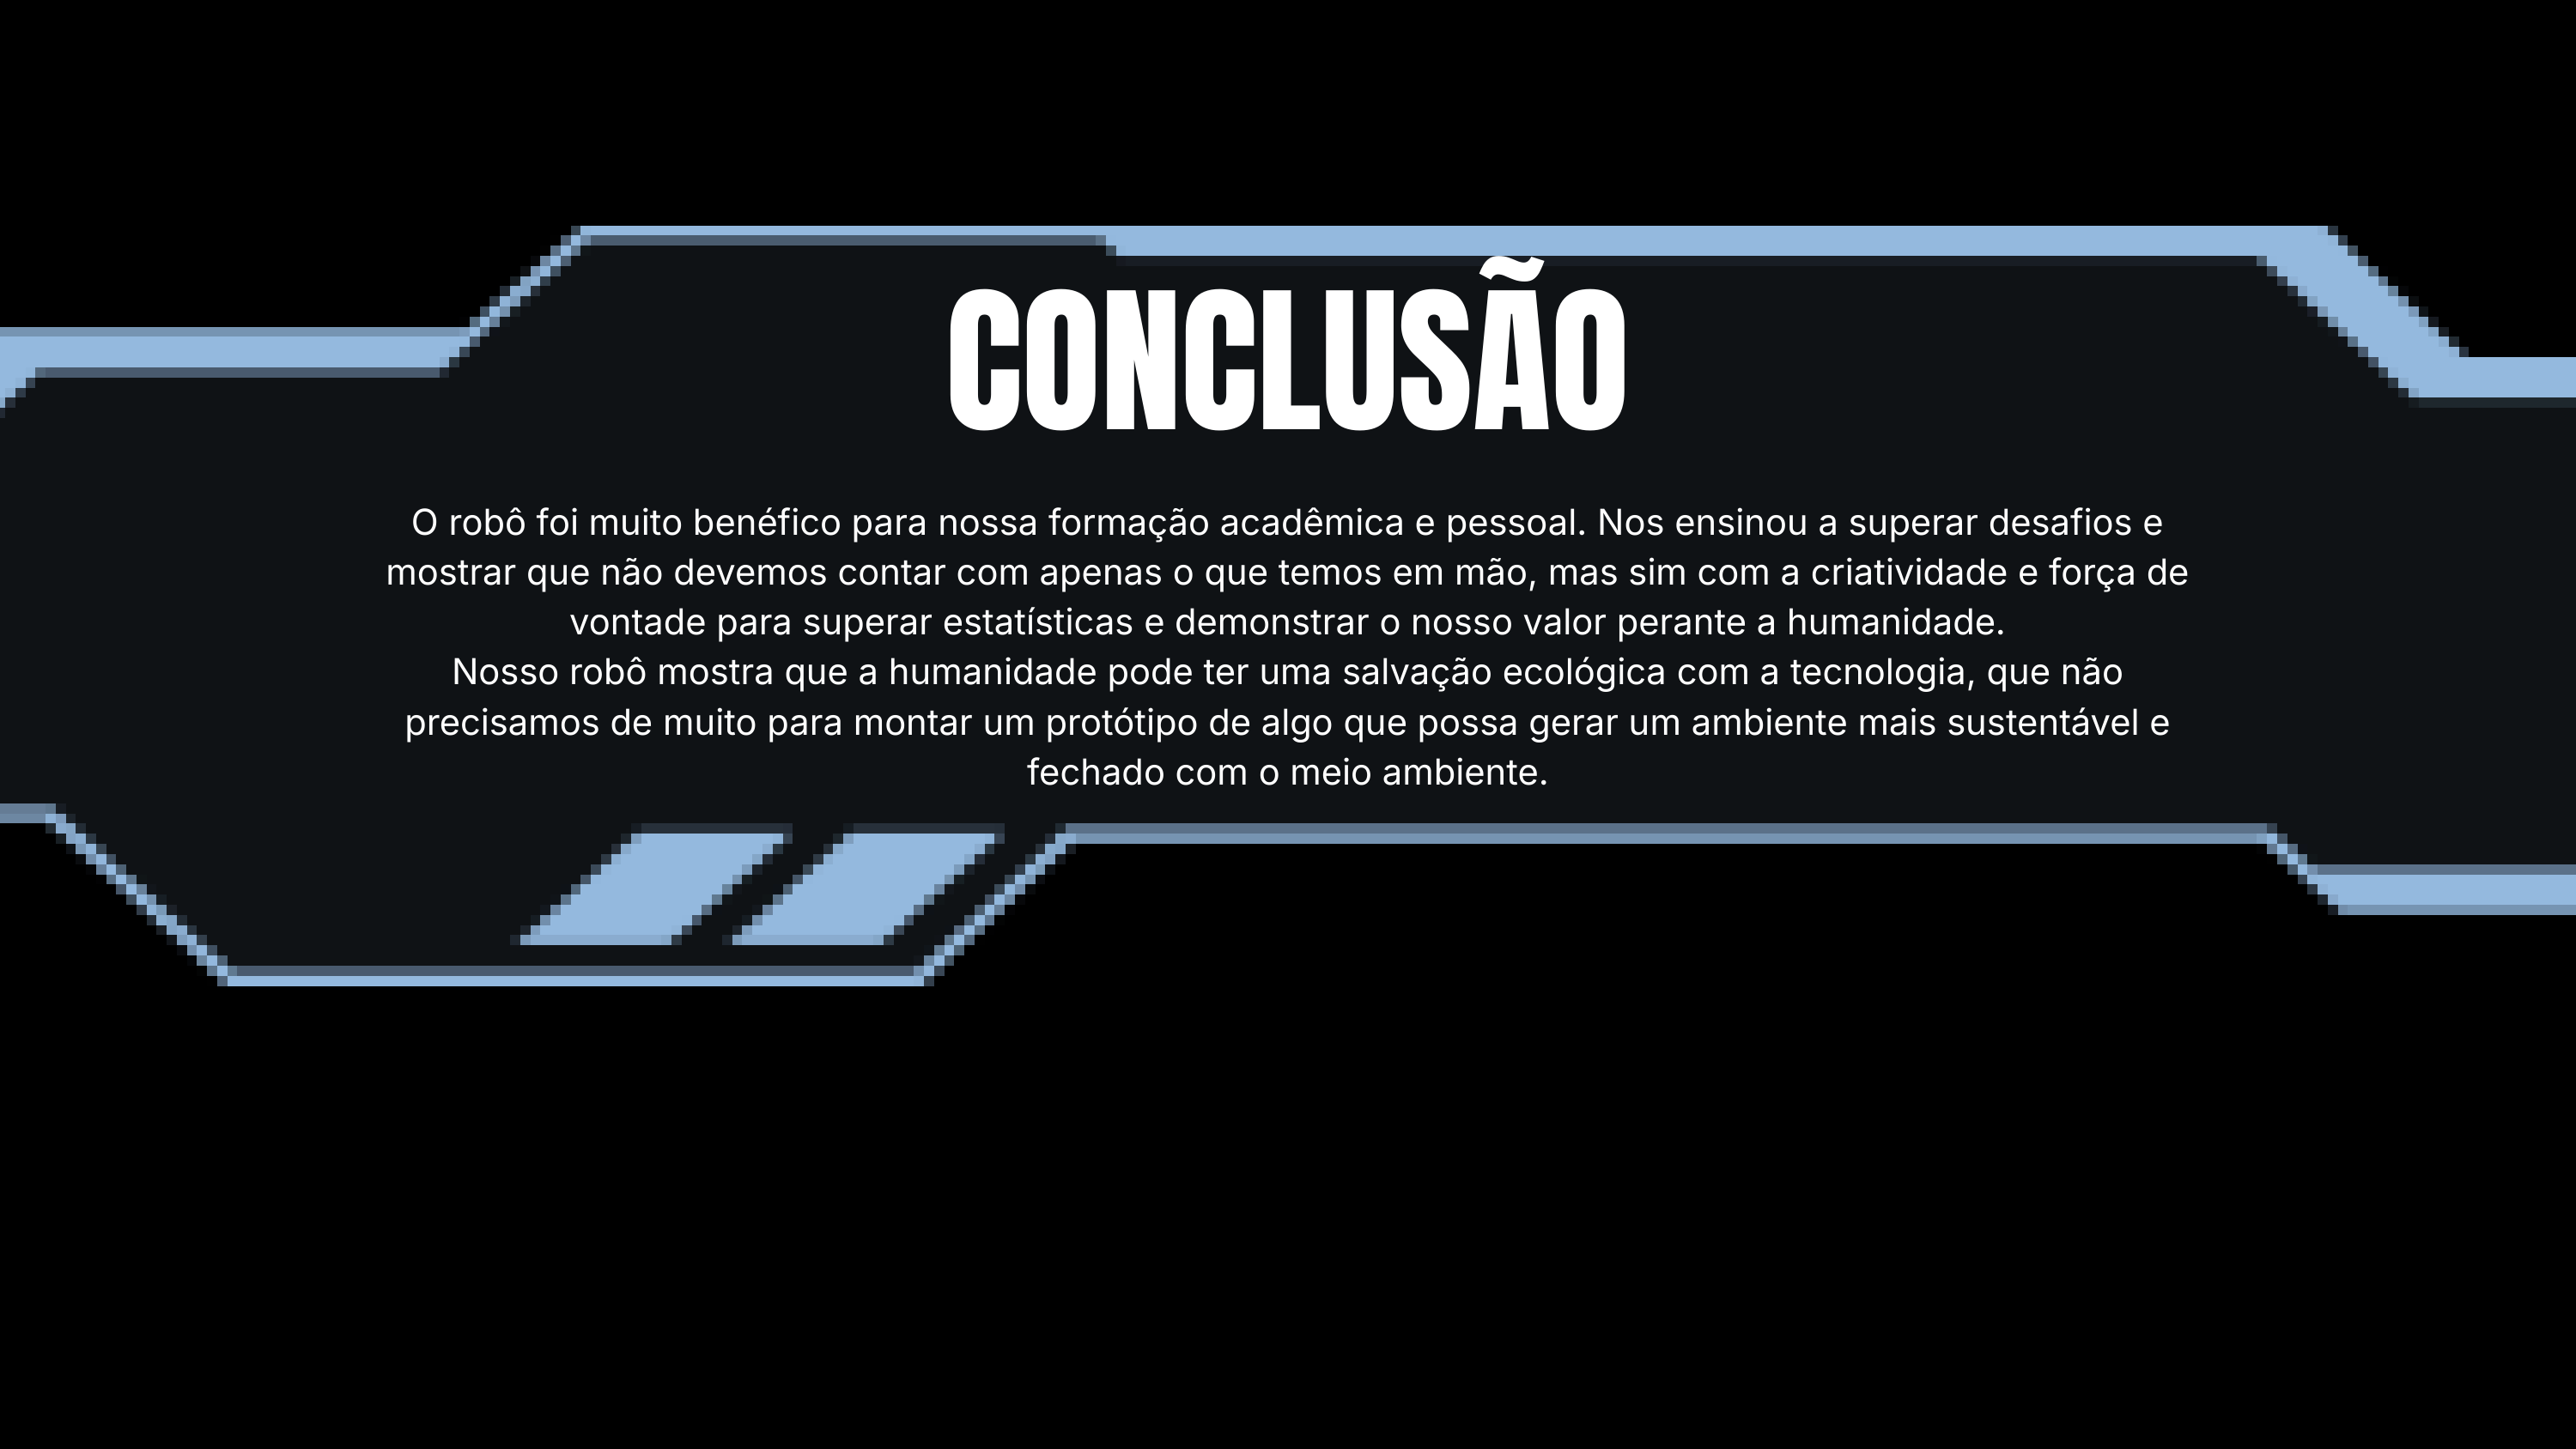

CONCLUSÃO
O robô foi muito benéfico para nossa formação acadêmica e pessoal. Nos ensinou a superar desafios e mostrar que não devemos contar com apenas o que temos em mão, mas sim com a criatividade e força de vontade para superar estatísticas e demonstrar o nosso valor perante a humanidade.
Nosso robô mostra que a humanidade pode ter uma salvação ecológica com a tecnologia, que não precisamos de muito para montar um protótipo de algo que possa gerar um ambiente mais sustentável e fechado com o meio ambiente.